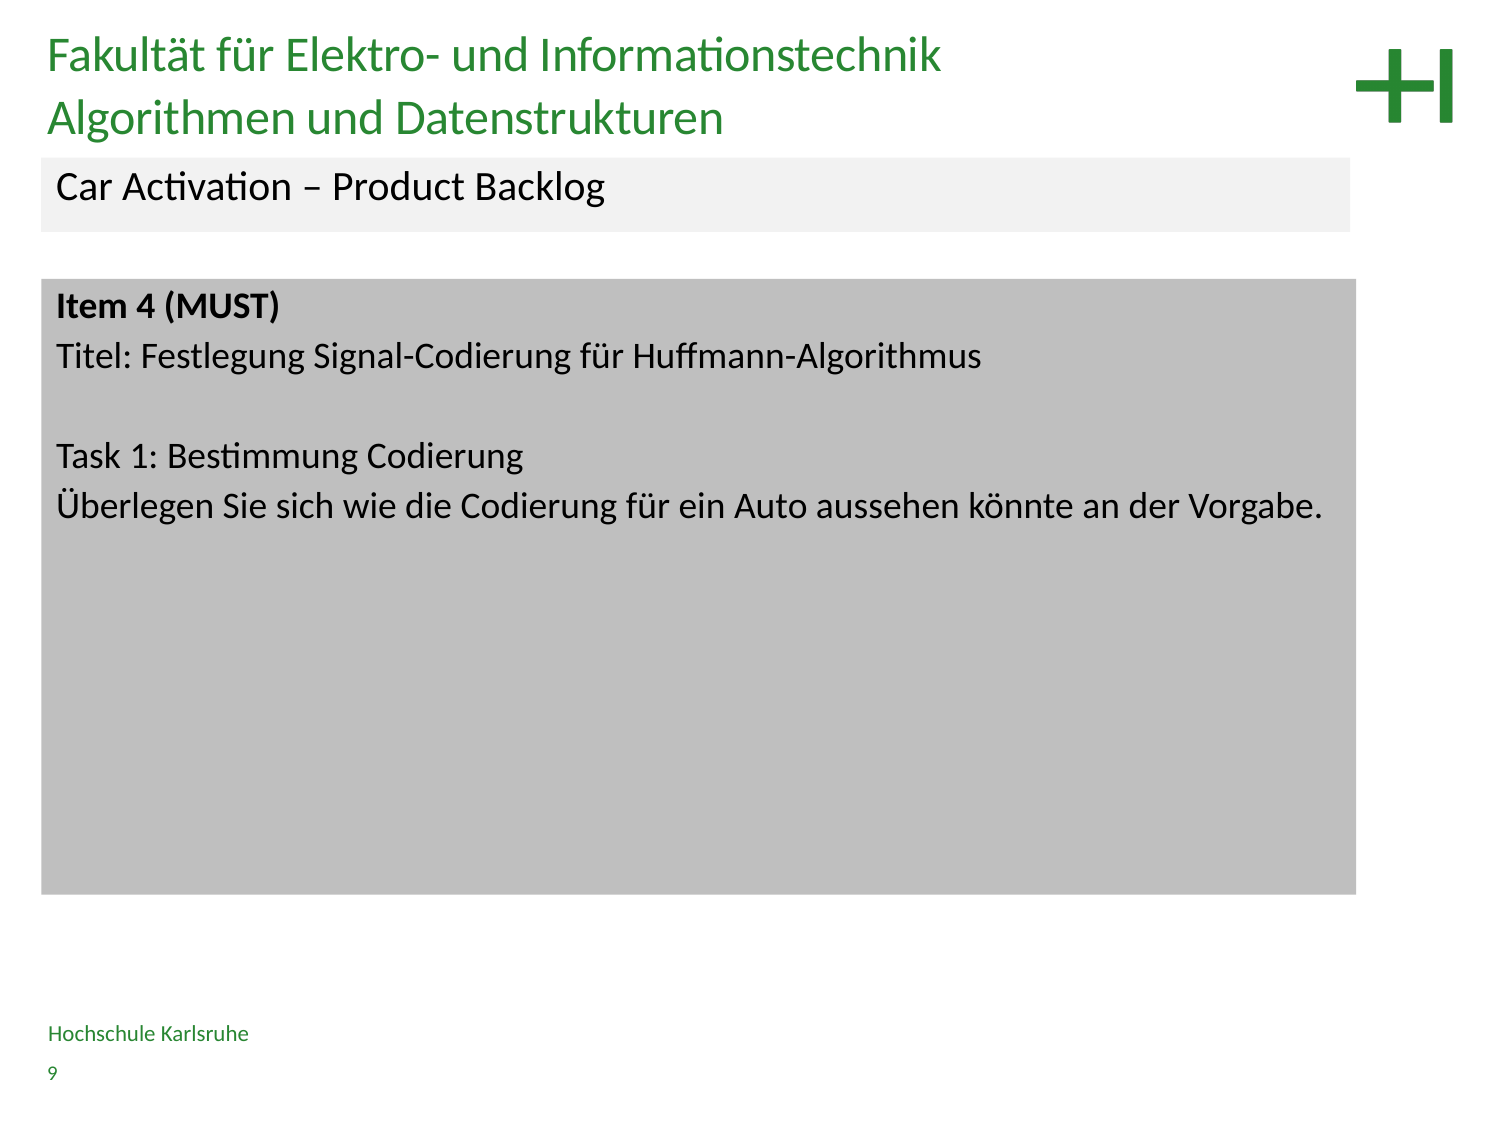

Fakultät für Elektro- und Informationstechnik
Algorithmen und Datenstrukturen
Car Activation – Product Backlog
Item 4 (MUST)
Titel: Festlegung Signal-Codierung für Huffmann-Algorithmus

Task 1: Bestimmung Codierung
Überlegen Sie sich wie die Codierung für ein Auto aussehen könnte an der Vorgabe.

Hochschule Karlsruhe
9